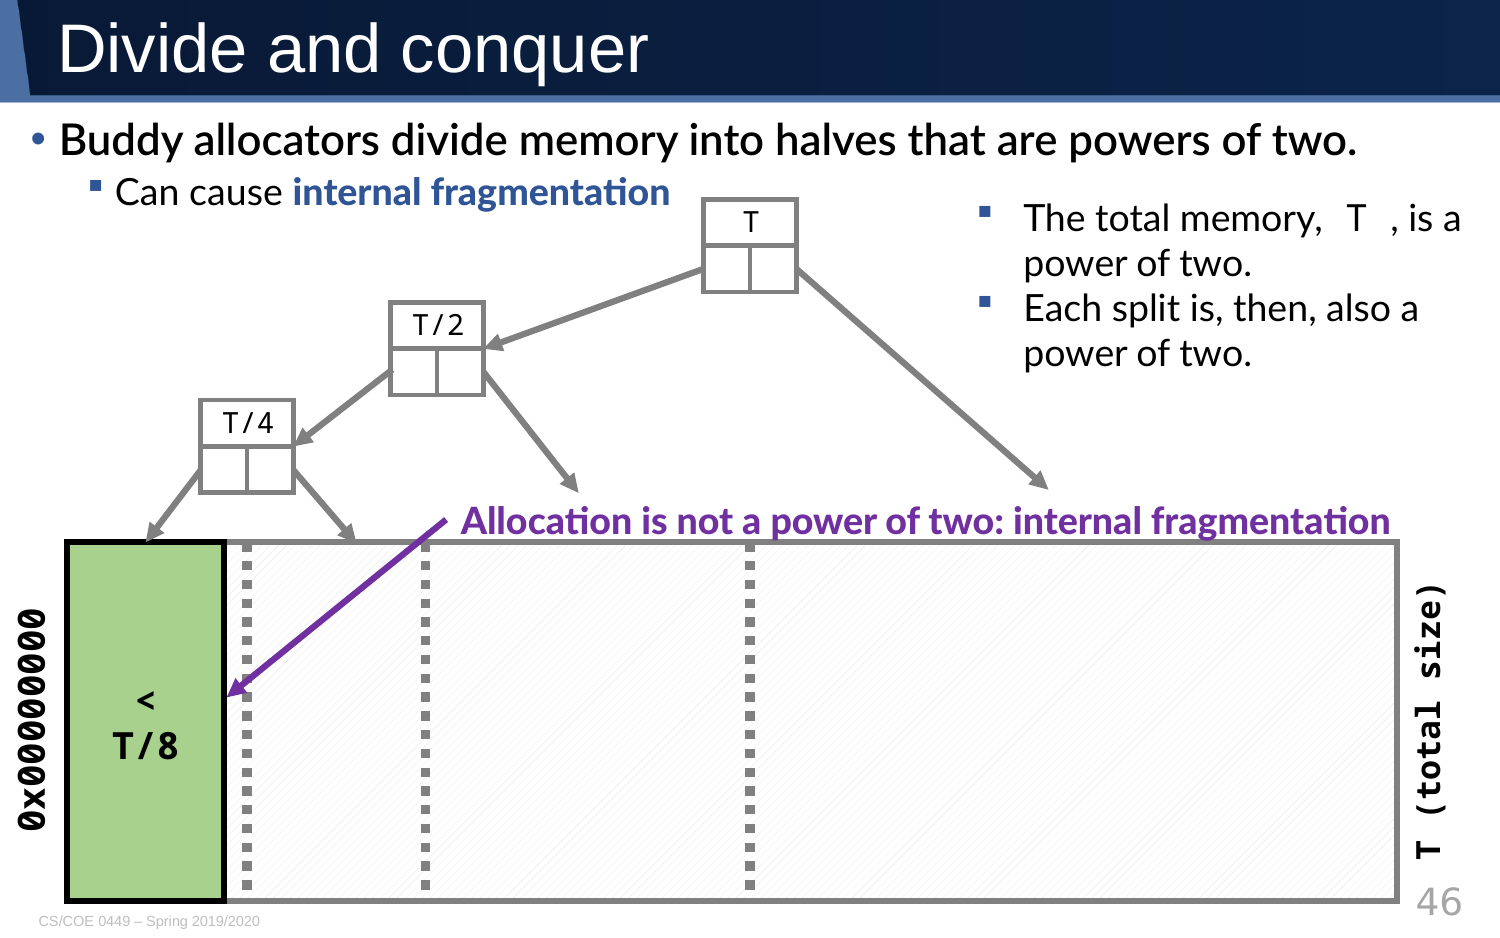

# Divide and conquer
Buddy allocators divide memory into halves that are powers of two.
Can cause internal fragmentation
The total memory, T , is a power of two.
Each split is, then, also a power of two.
T

T/2

T/4

Allocation is not a power of two: internal fragmentation
<
T/8

0x00000000
T (total size)
46
CS/COE 0449 – Spring 2019/2020